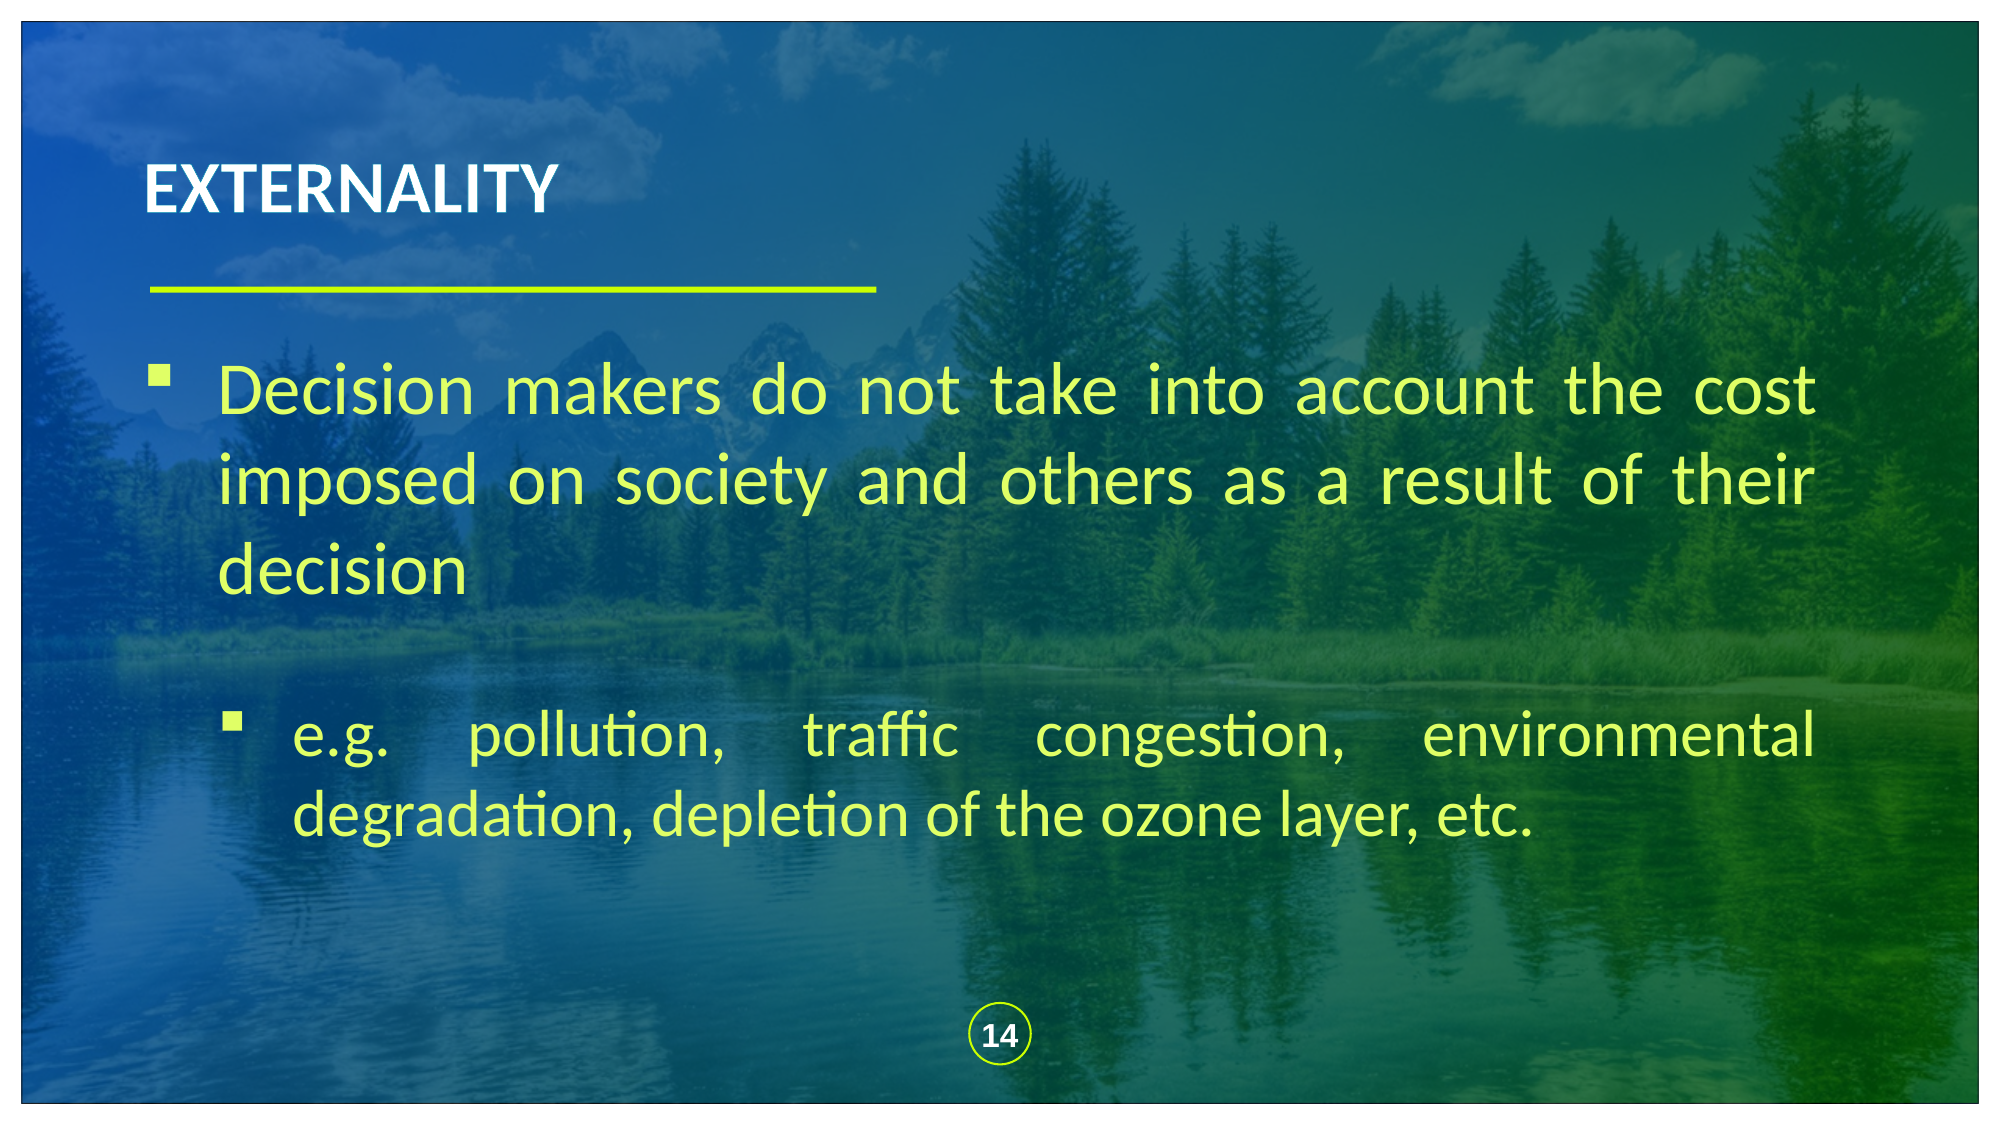

externality
Decision makers do not take into account the cost imposed on society and others as a result of their decision

e.g. pollution, traffic congestion, environmental degradation, depletion of the ozone layer, etc.

14